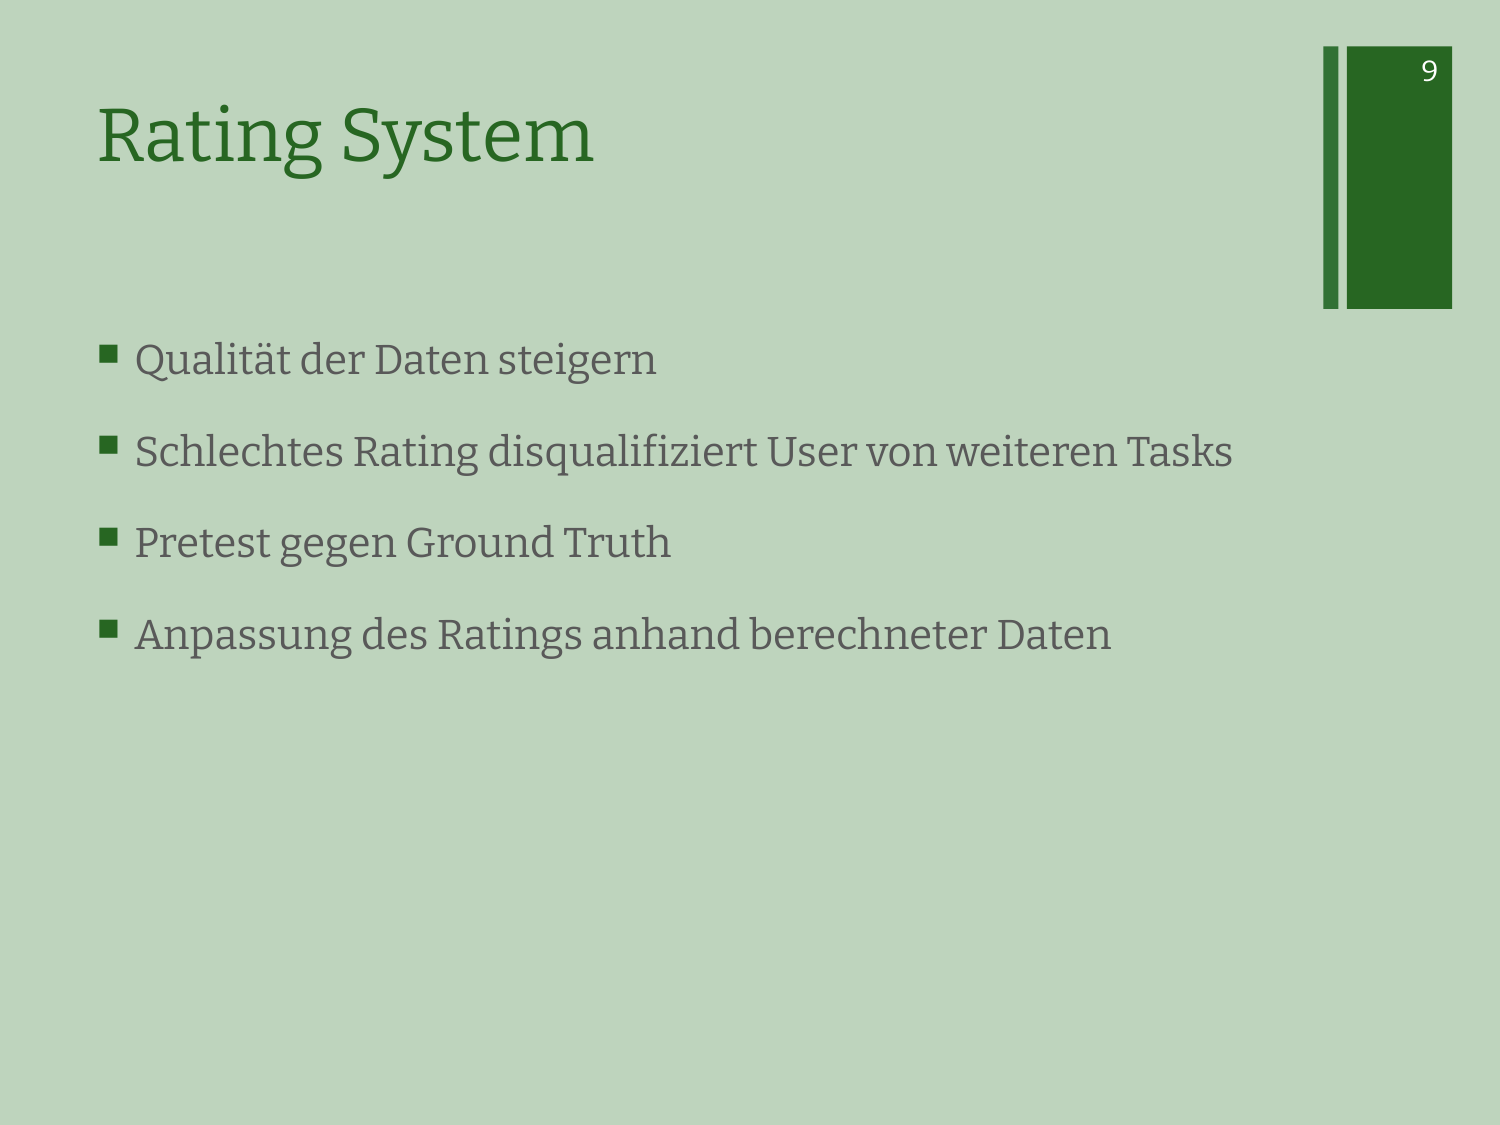

9
# Rating System
Qualität der Daten steigern
Schlechtes Rating disqualifiziert User von weiteren Tasks
Pretest gegen Ground Truth
Anpassung des Ratings anhand berechneter Daten